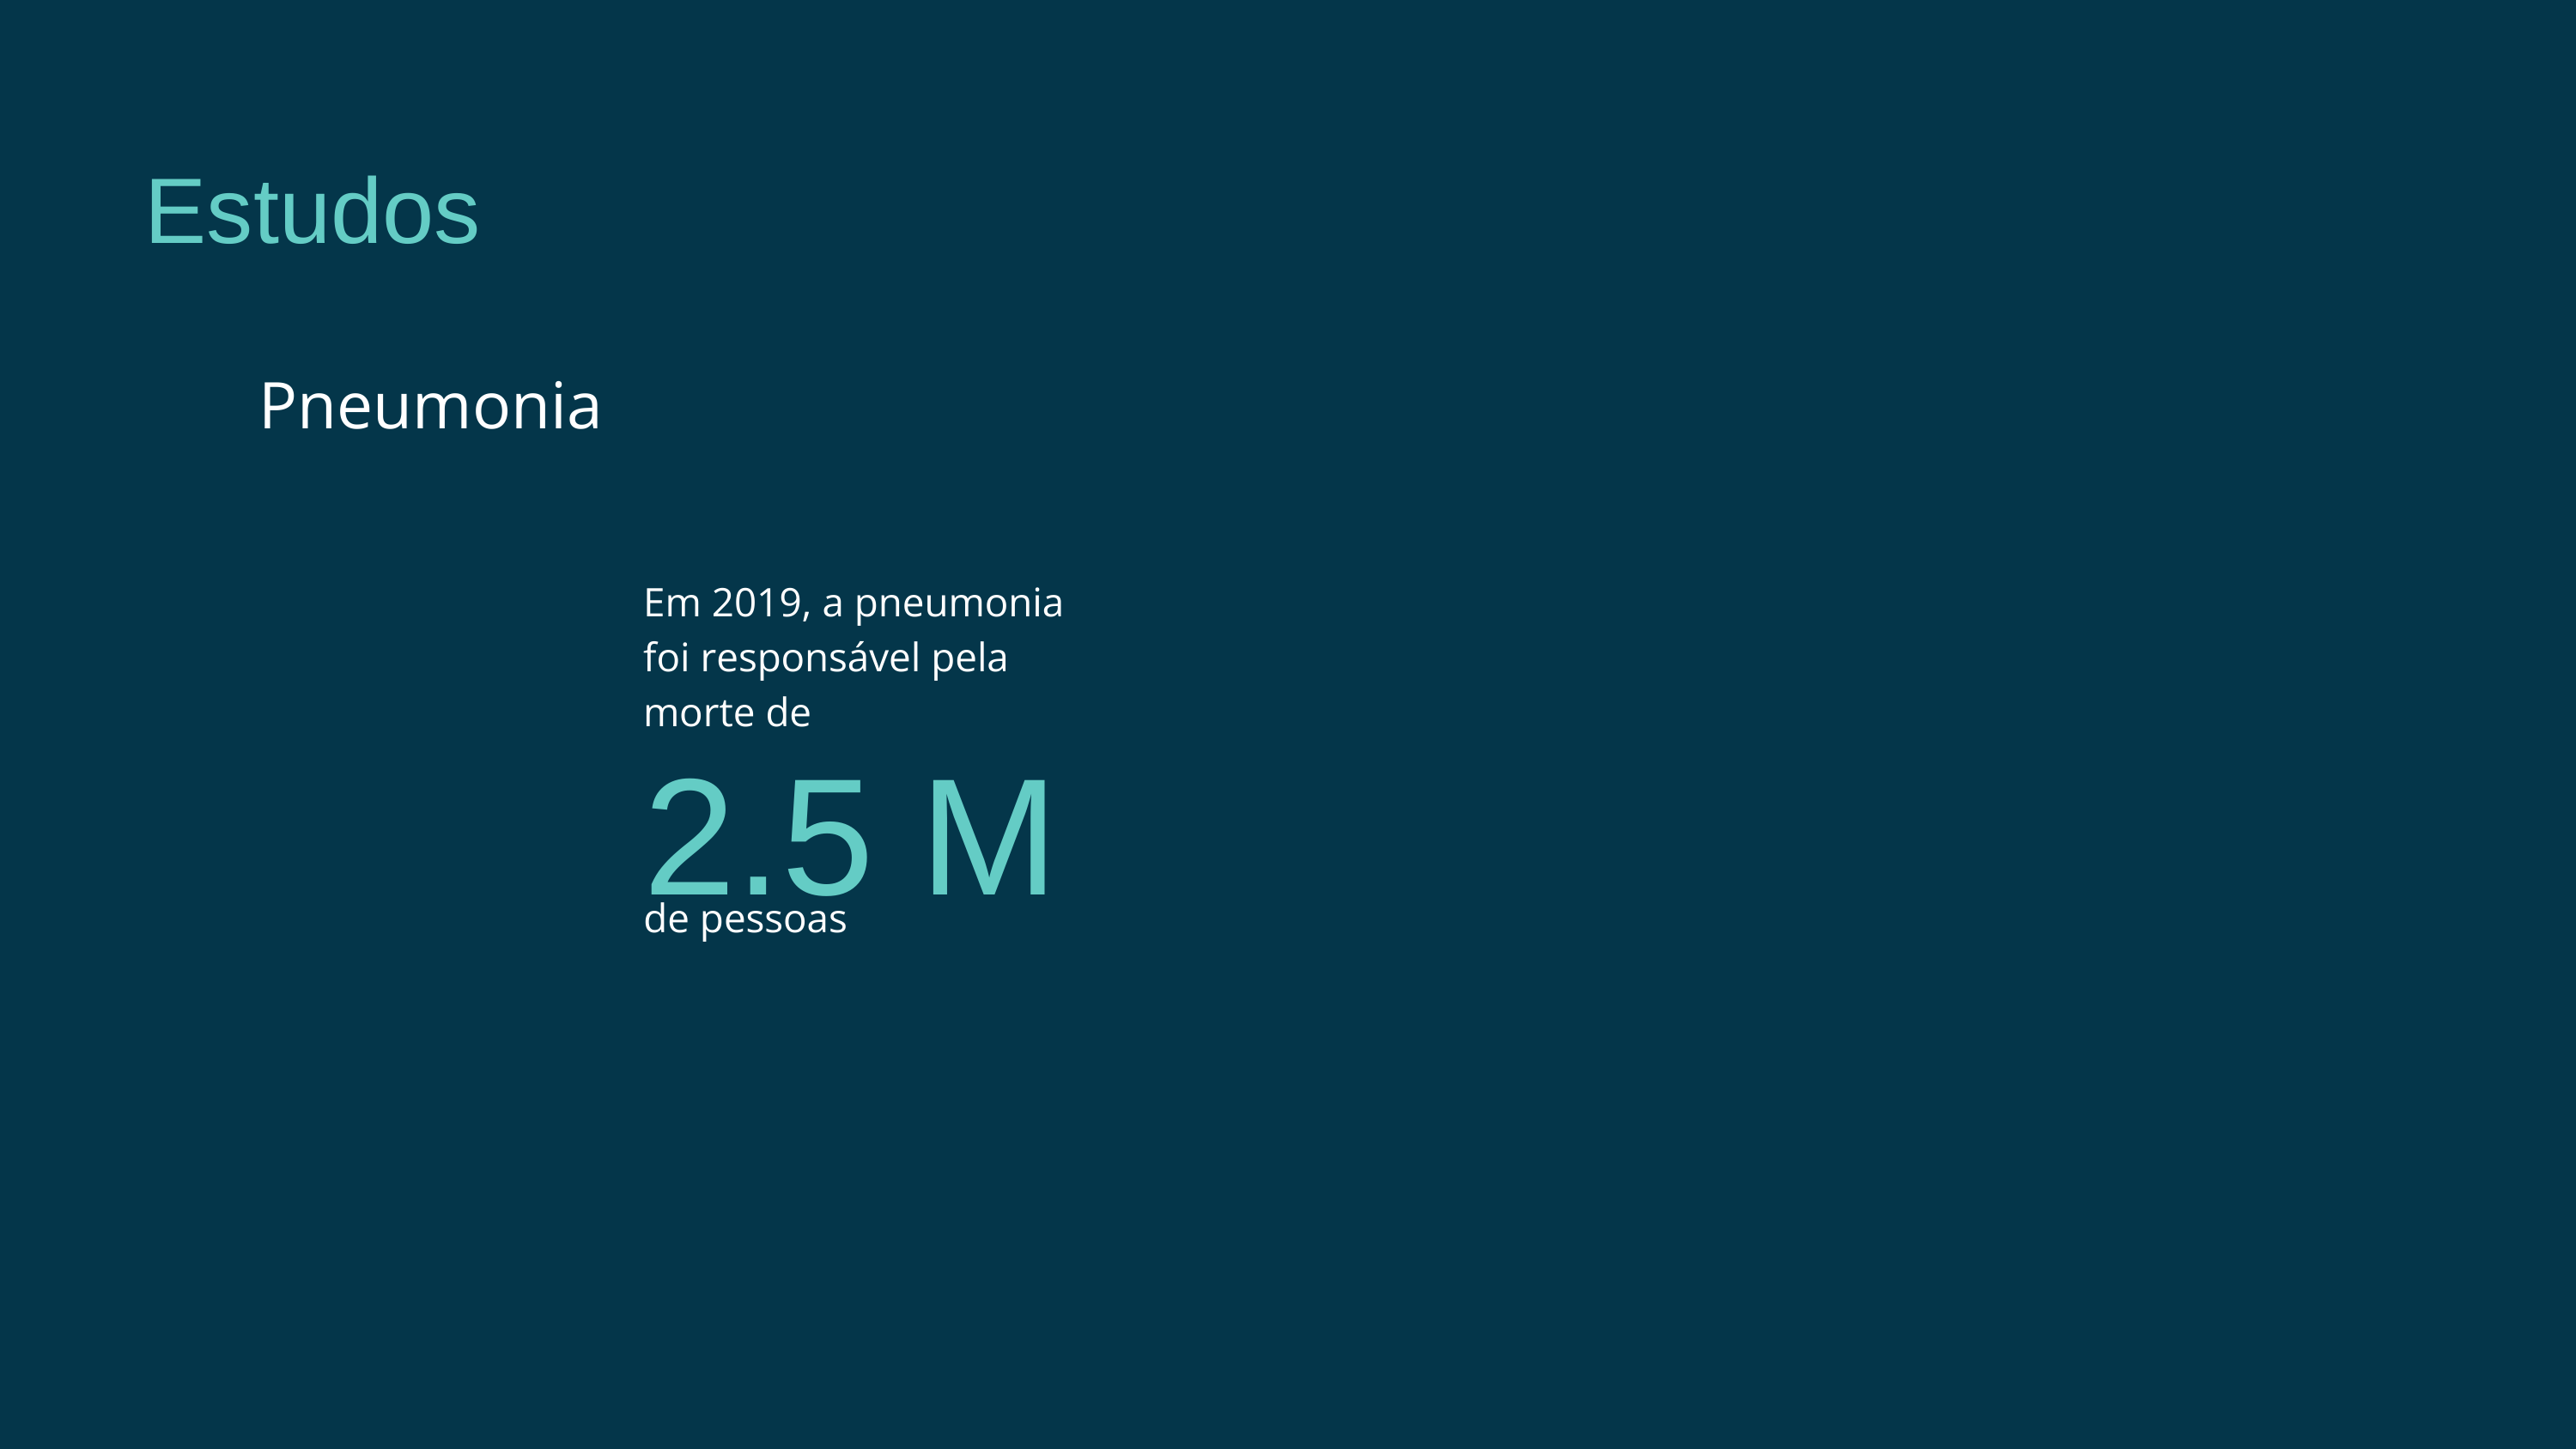

Estudos
Pneumonia
Em 2019, a pneumonia foi responsável pela morte de
2.5 M
de pessoas